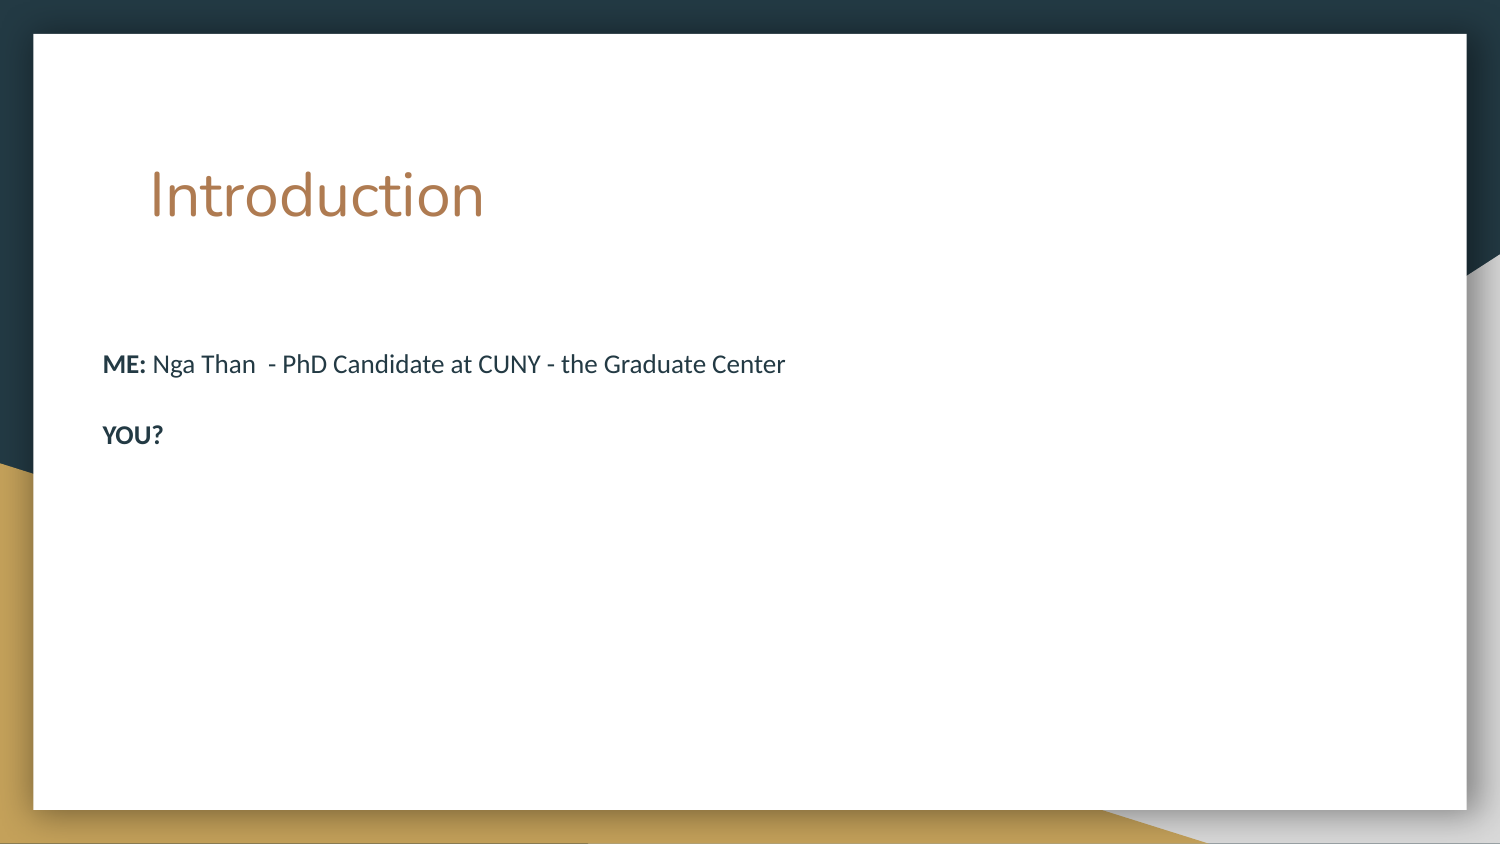

# Introduction
ME: Nga Than  - PhD Candidate at CUNY - the Graduate Center
YOU?